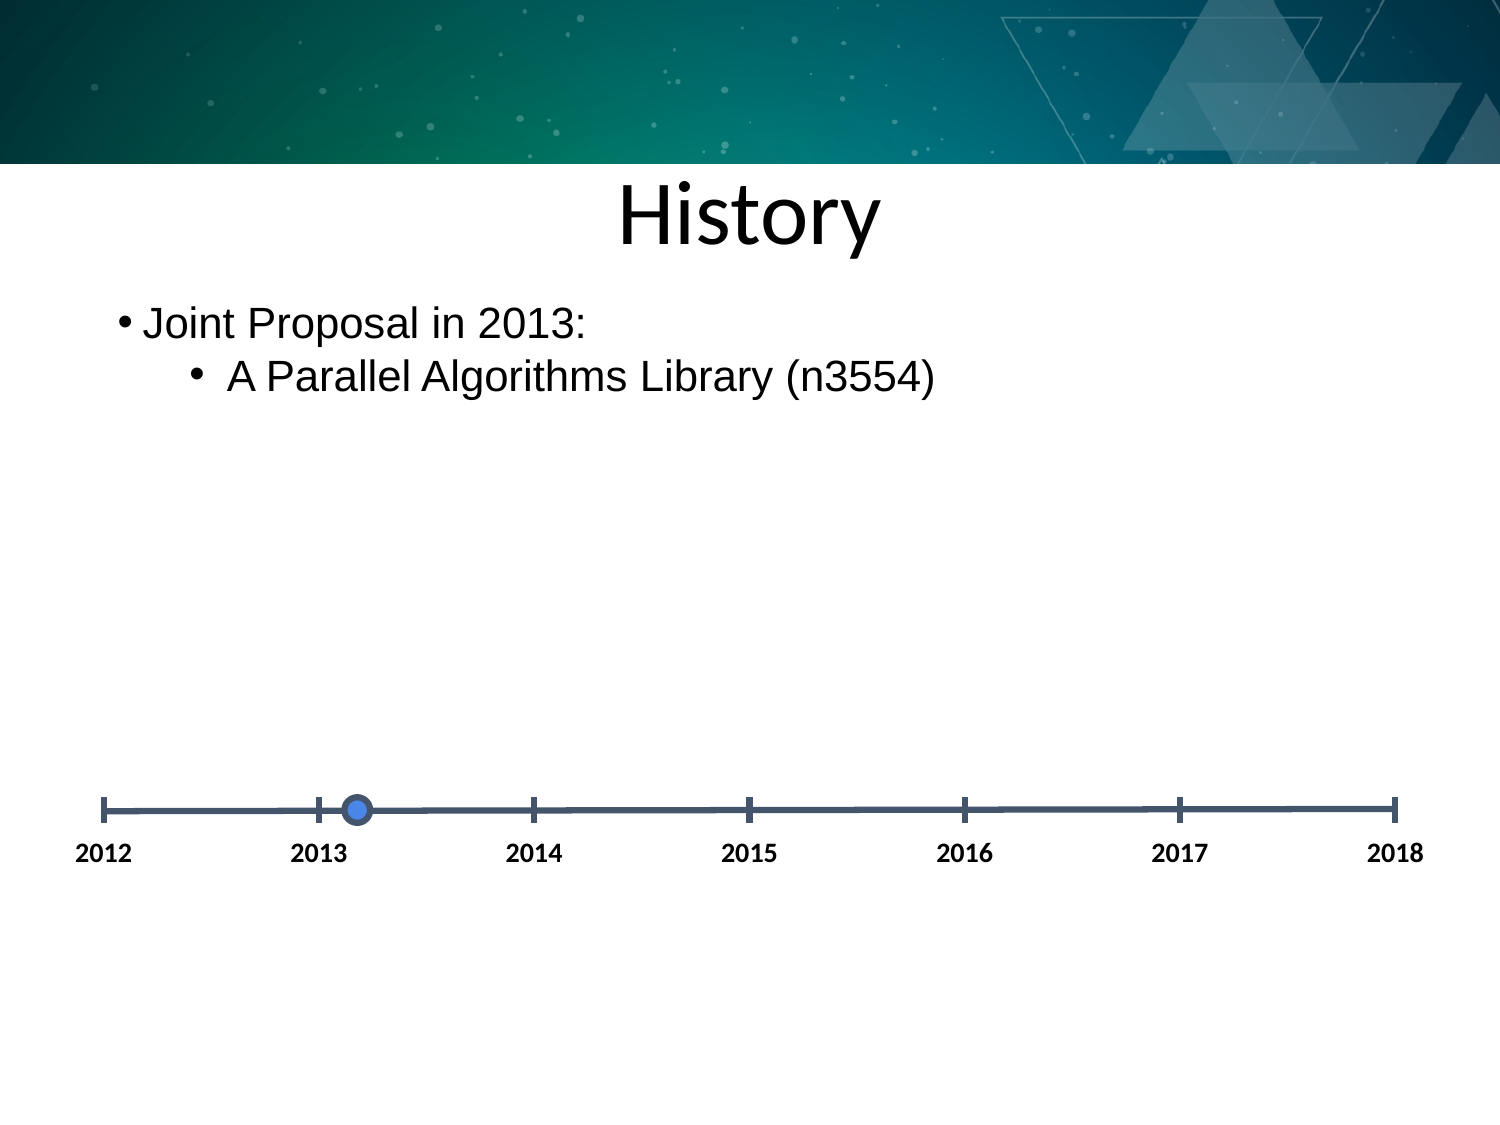

# History
Joint Proposal in 2013:
A Parallel Algorithms Library (n3554)

2012
2013
2014
2015
2016
2017
2018